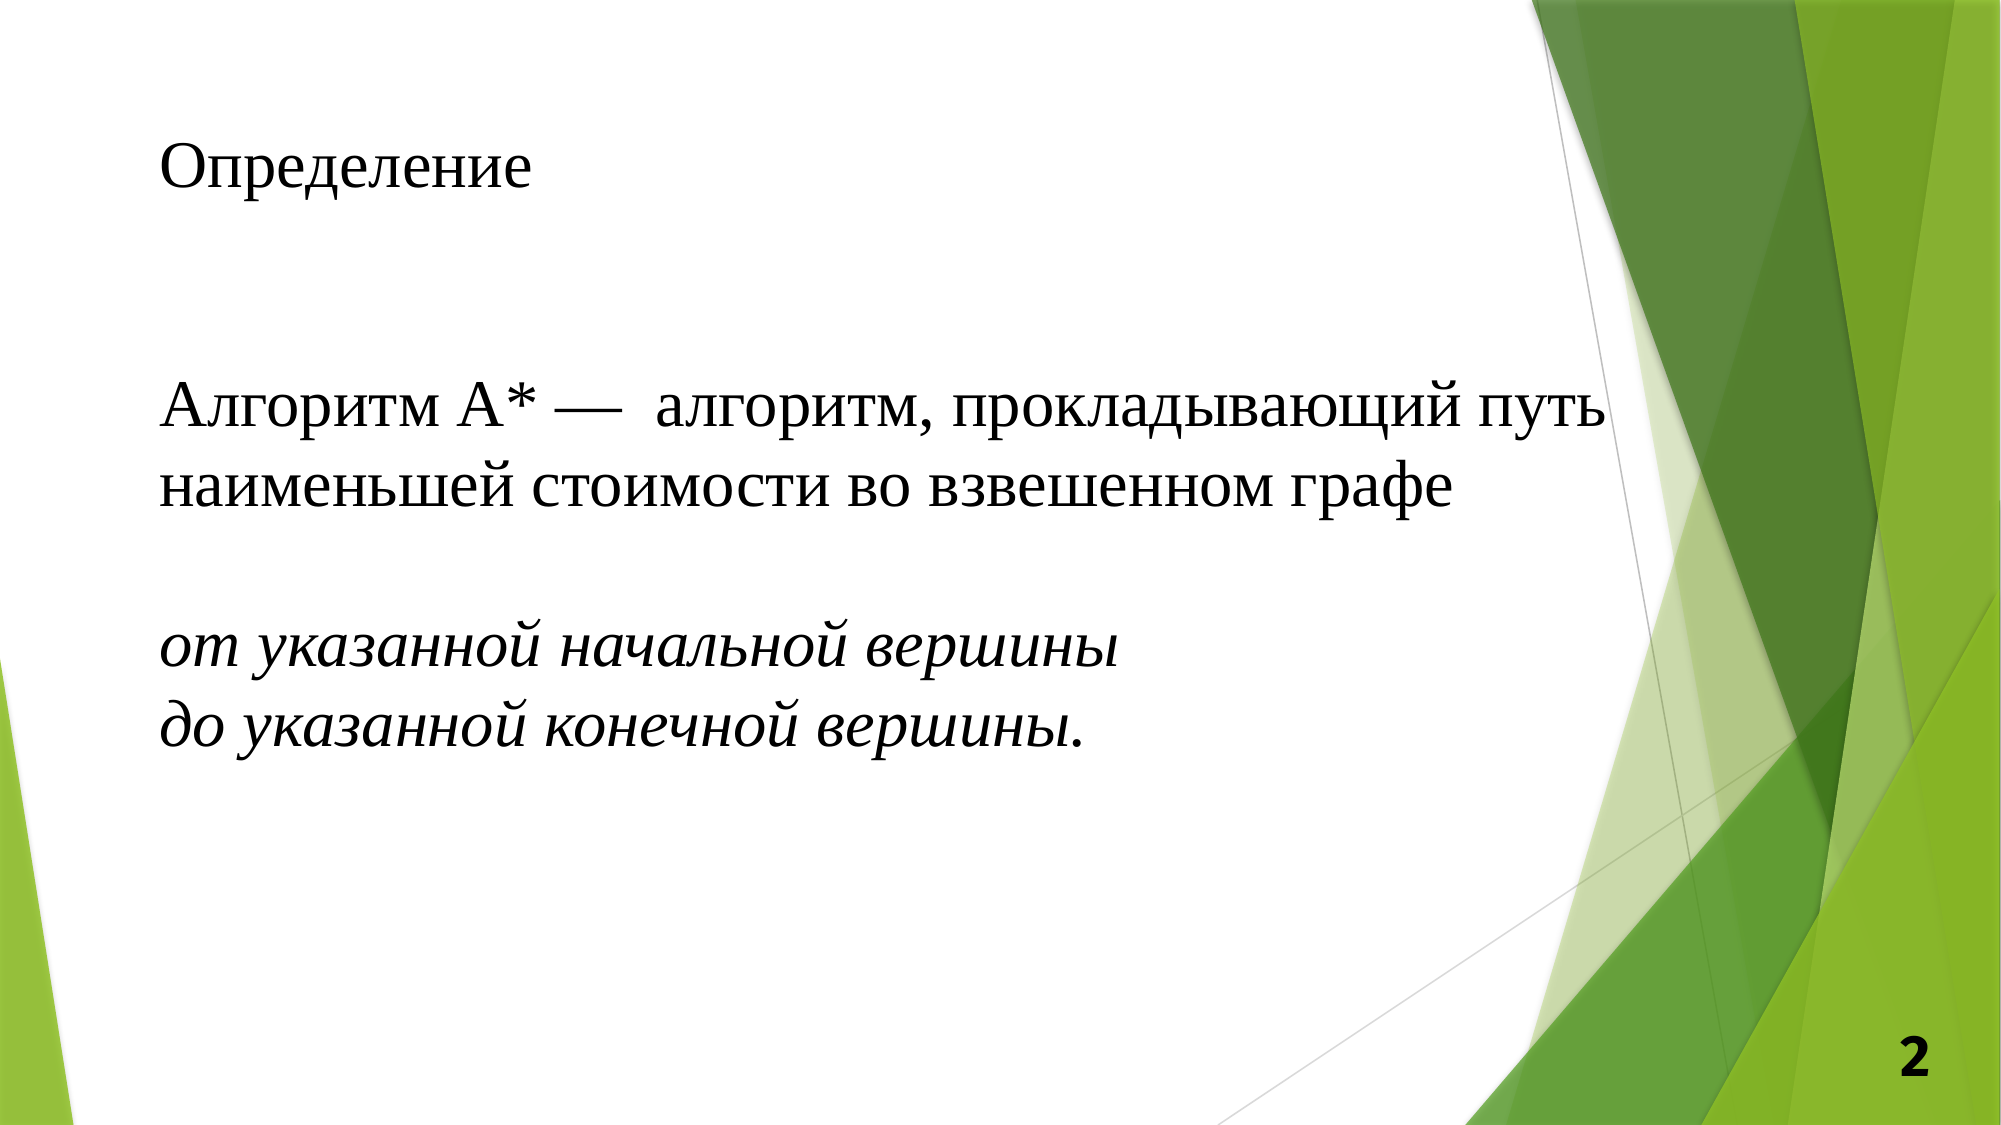

Определение
Алгоритм А* —  алгоритм, прокладывающий путь наименьшей стоимости во взвешенном графе

от указанной начальной вершины
до указанной конечной вершины.
2